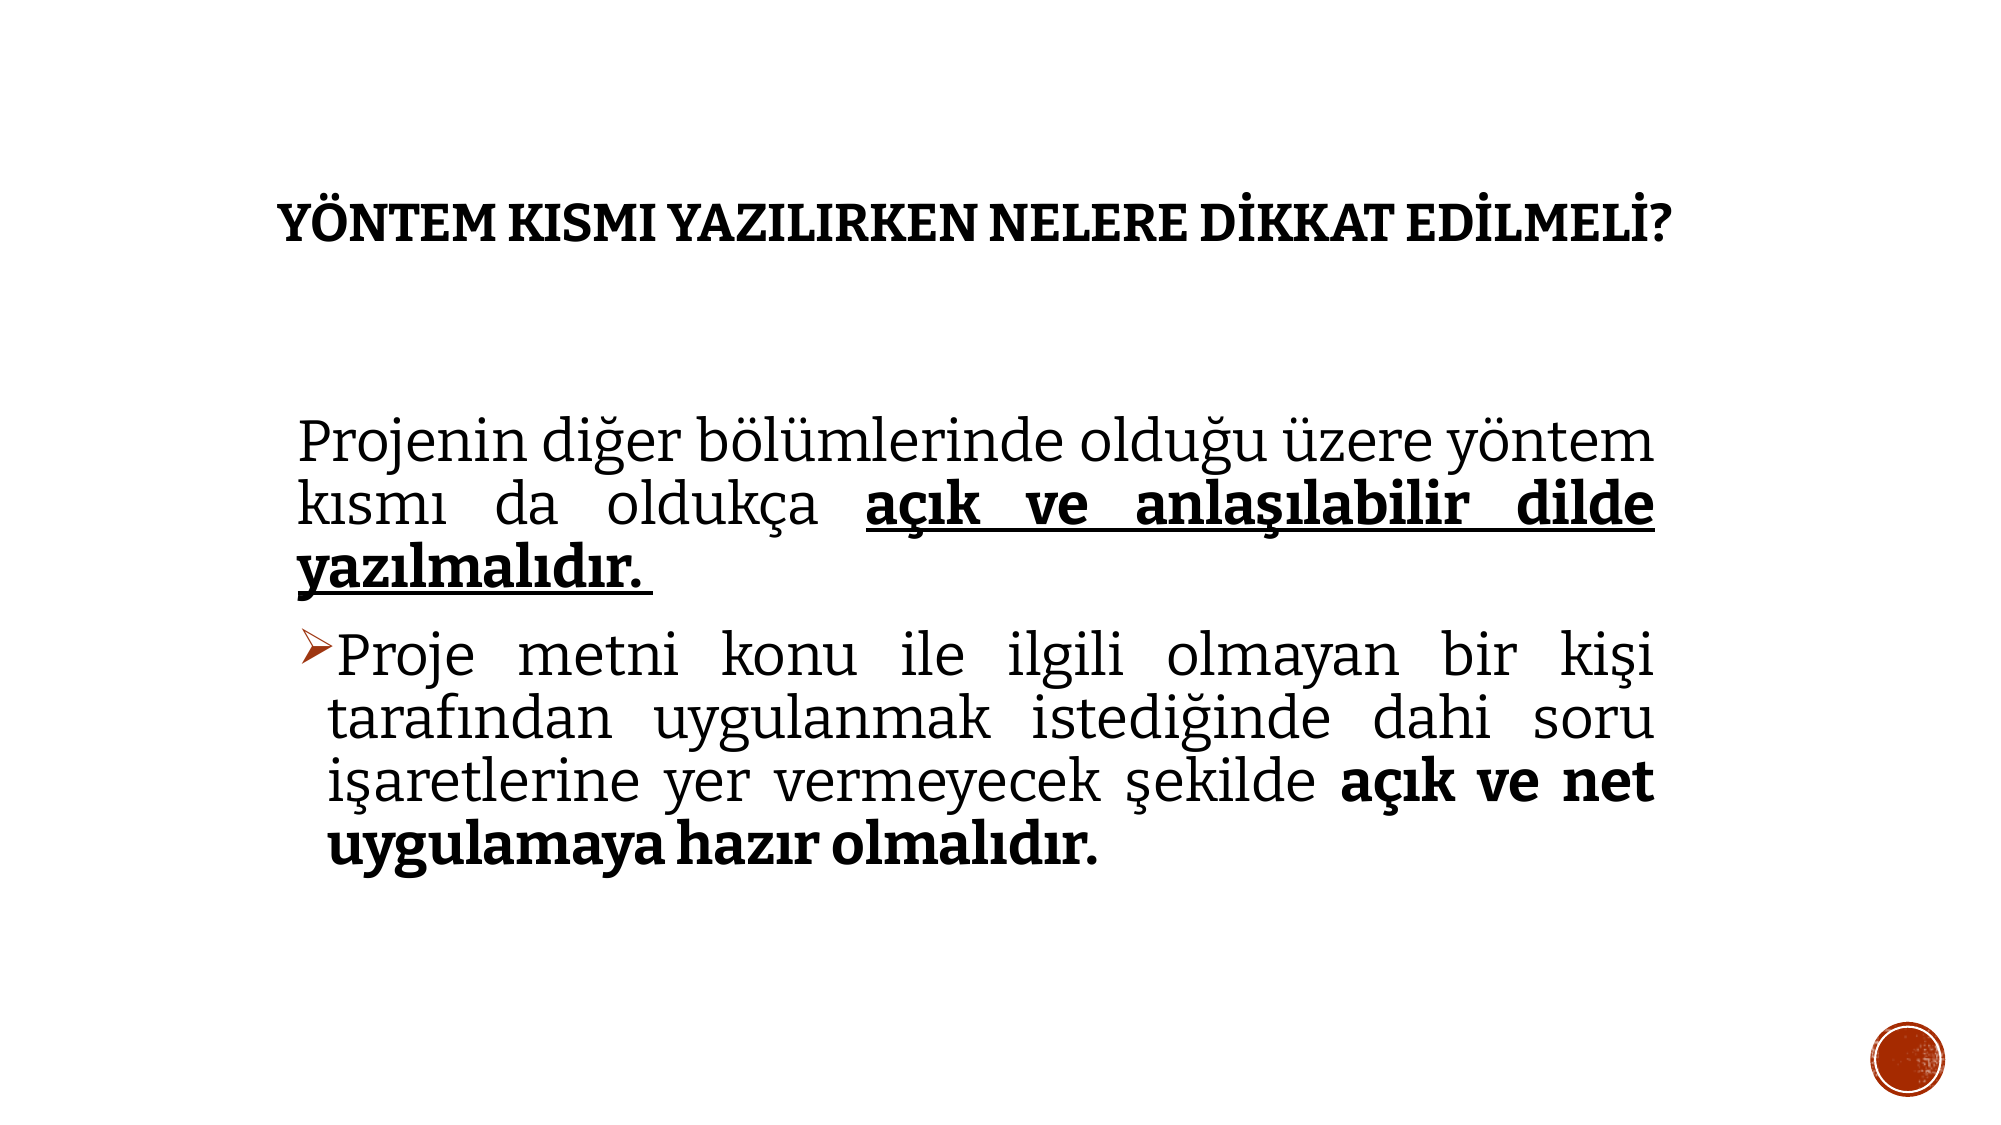

# YÖNTEM KISMI YAZILIRKEN NELERE DİKKAT EDİLMELİ??
Projenin diğer bölümlerinde olduğu üzere yöntem kısmı da oldukça açık ve anlaşılabilir dilde yazılmalıdır.
Proje metni konu ile ilgili olmayan bir kişi tarafından uygulanmak istediğinde dahi soru işaretlerine yer vermeyecek şekilde açık ve net uygulamaya hazır olmalıdır.